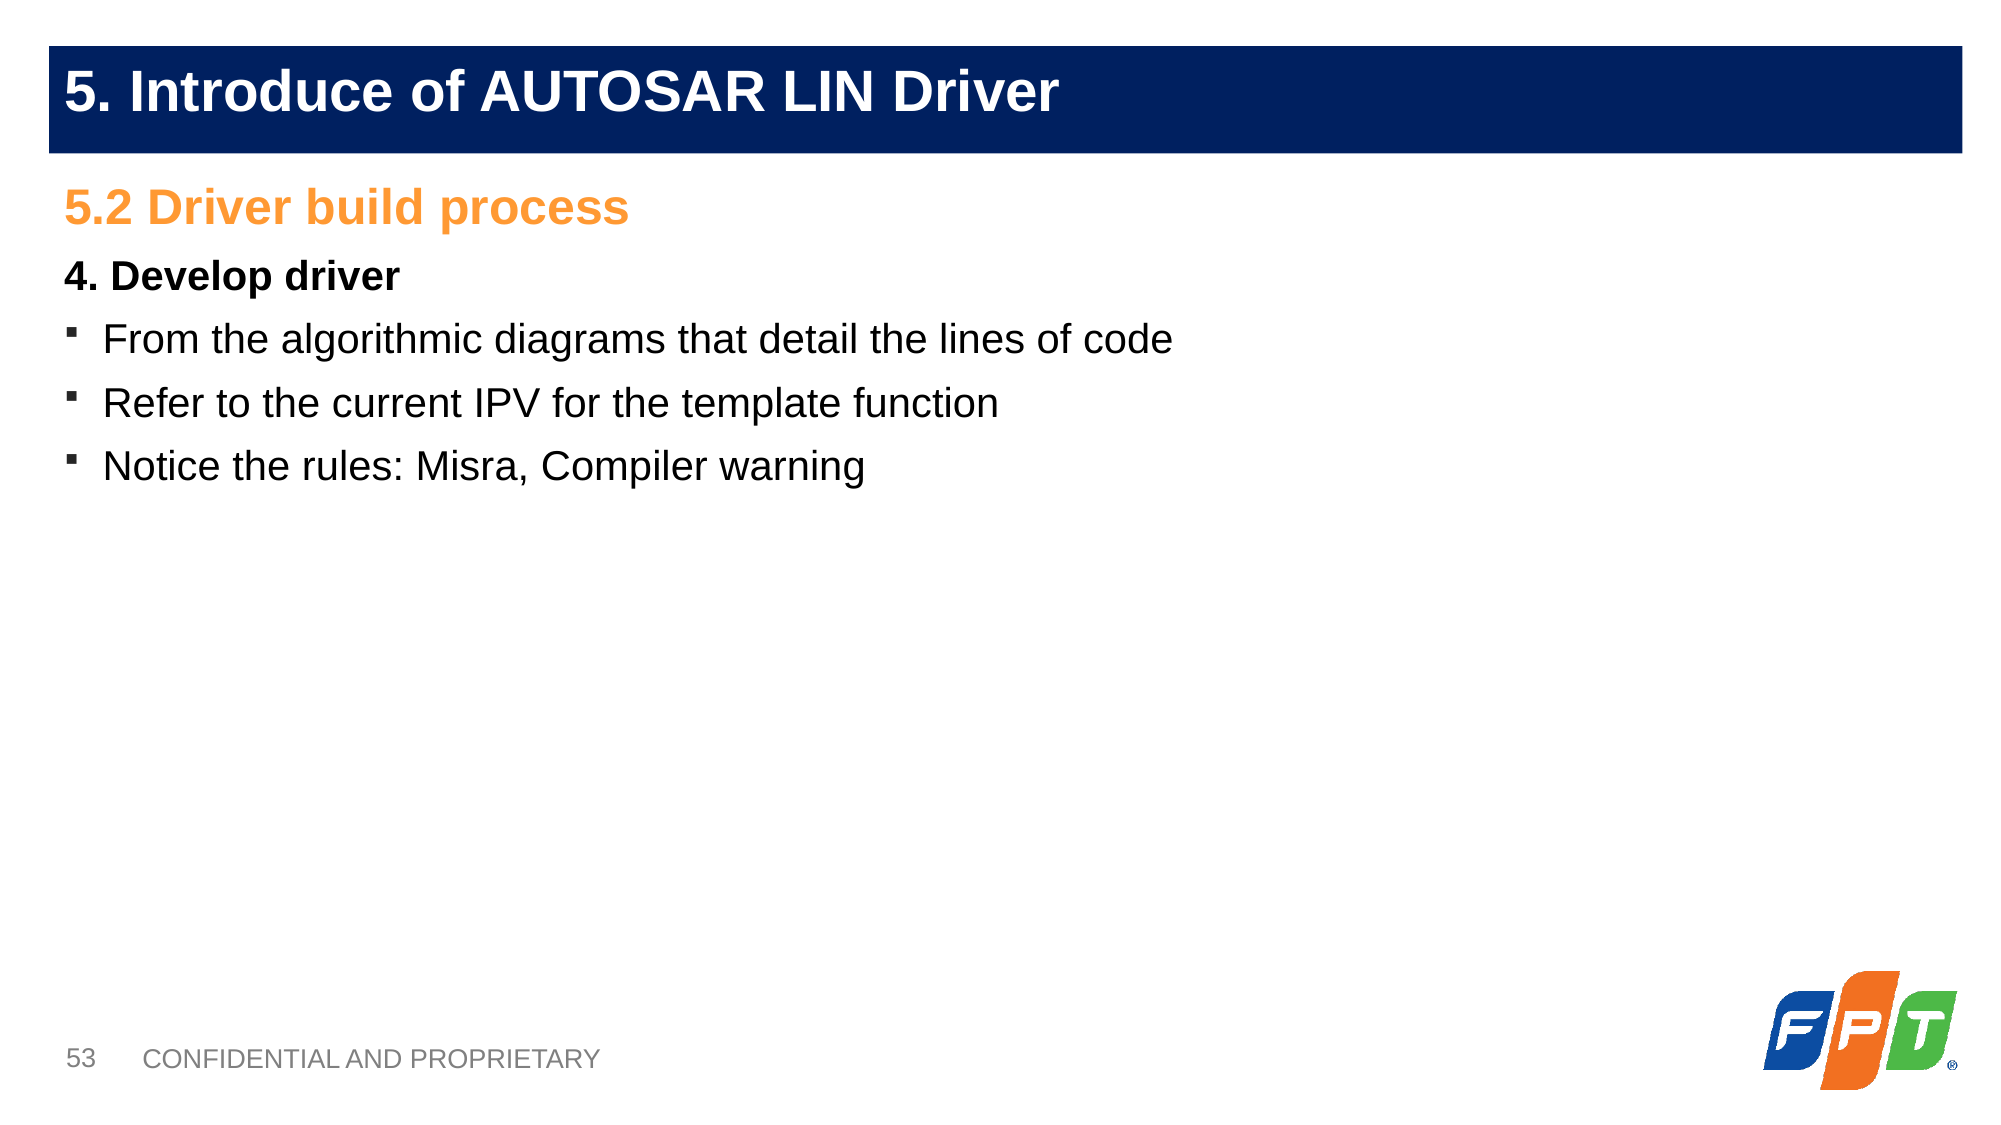

5.2 Driver build process
4. Develop driver
From the algorithmic diagrams that detail the lines of code
Refer to the current IPV for the template function
Notice the rules: Misra, Compiler warning